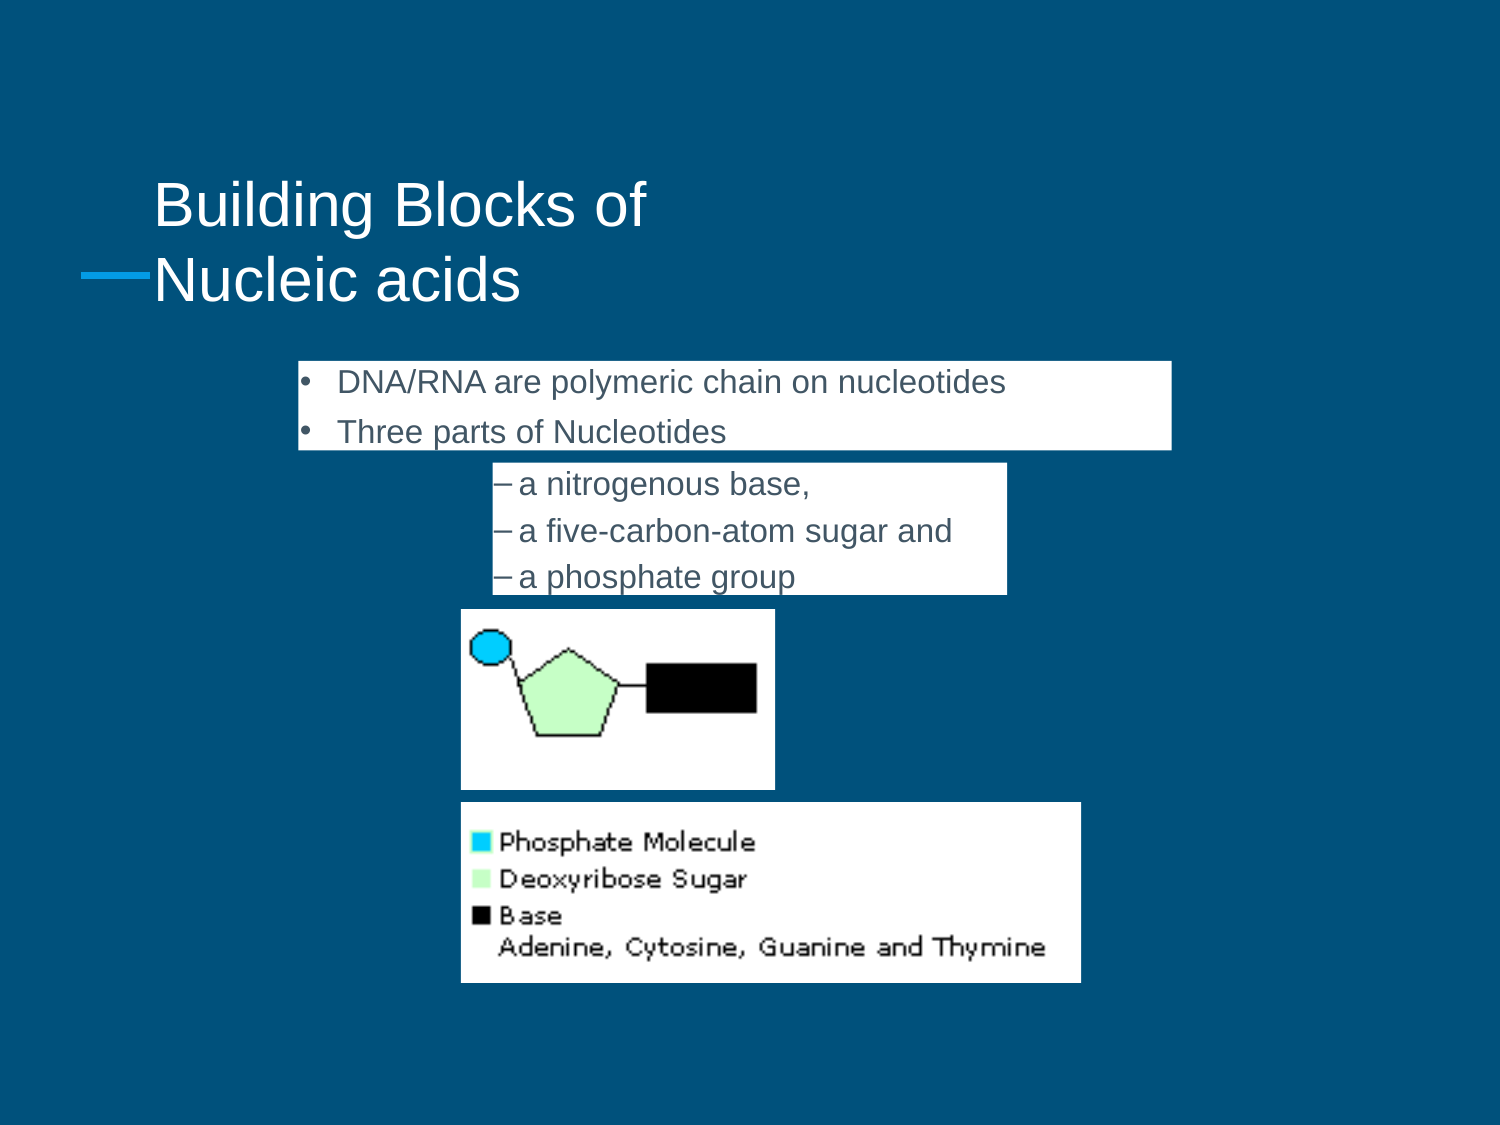

# Building Blocks of Nucleic acids
DNA/RNA are polymeric chain on nucleotides
Three parts of Nucleotides
a nitrogenous base,
a five-carbon-atom sugar and
a phosphate group